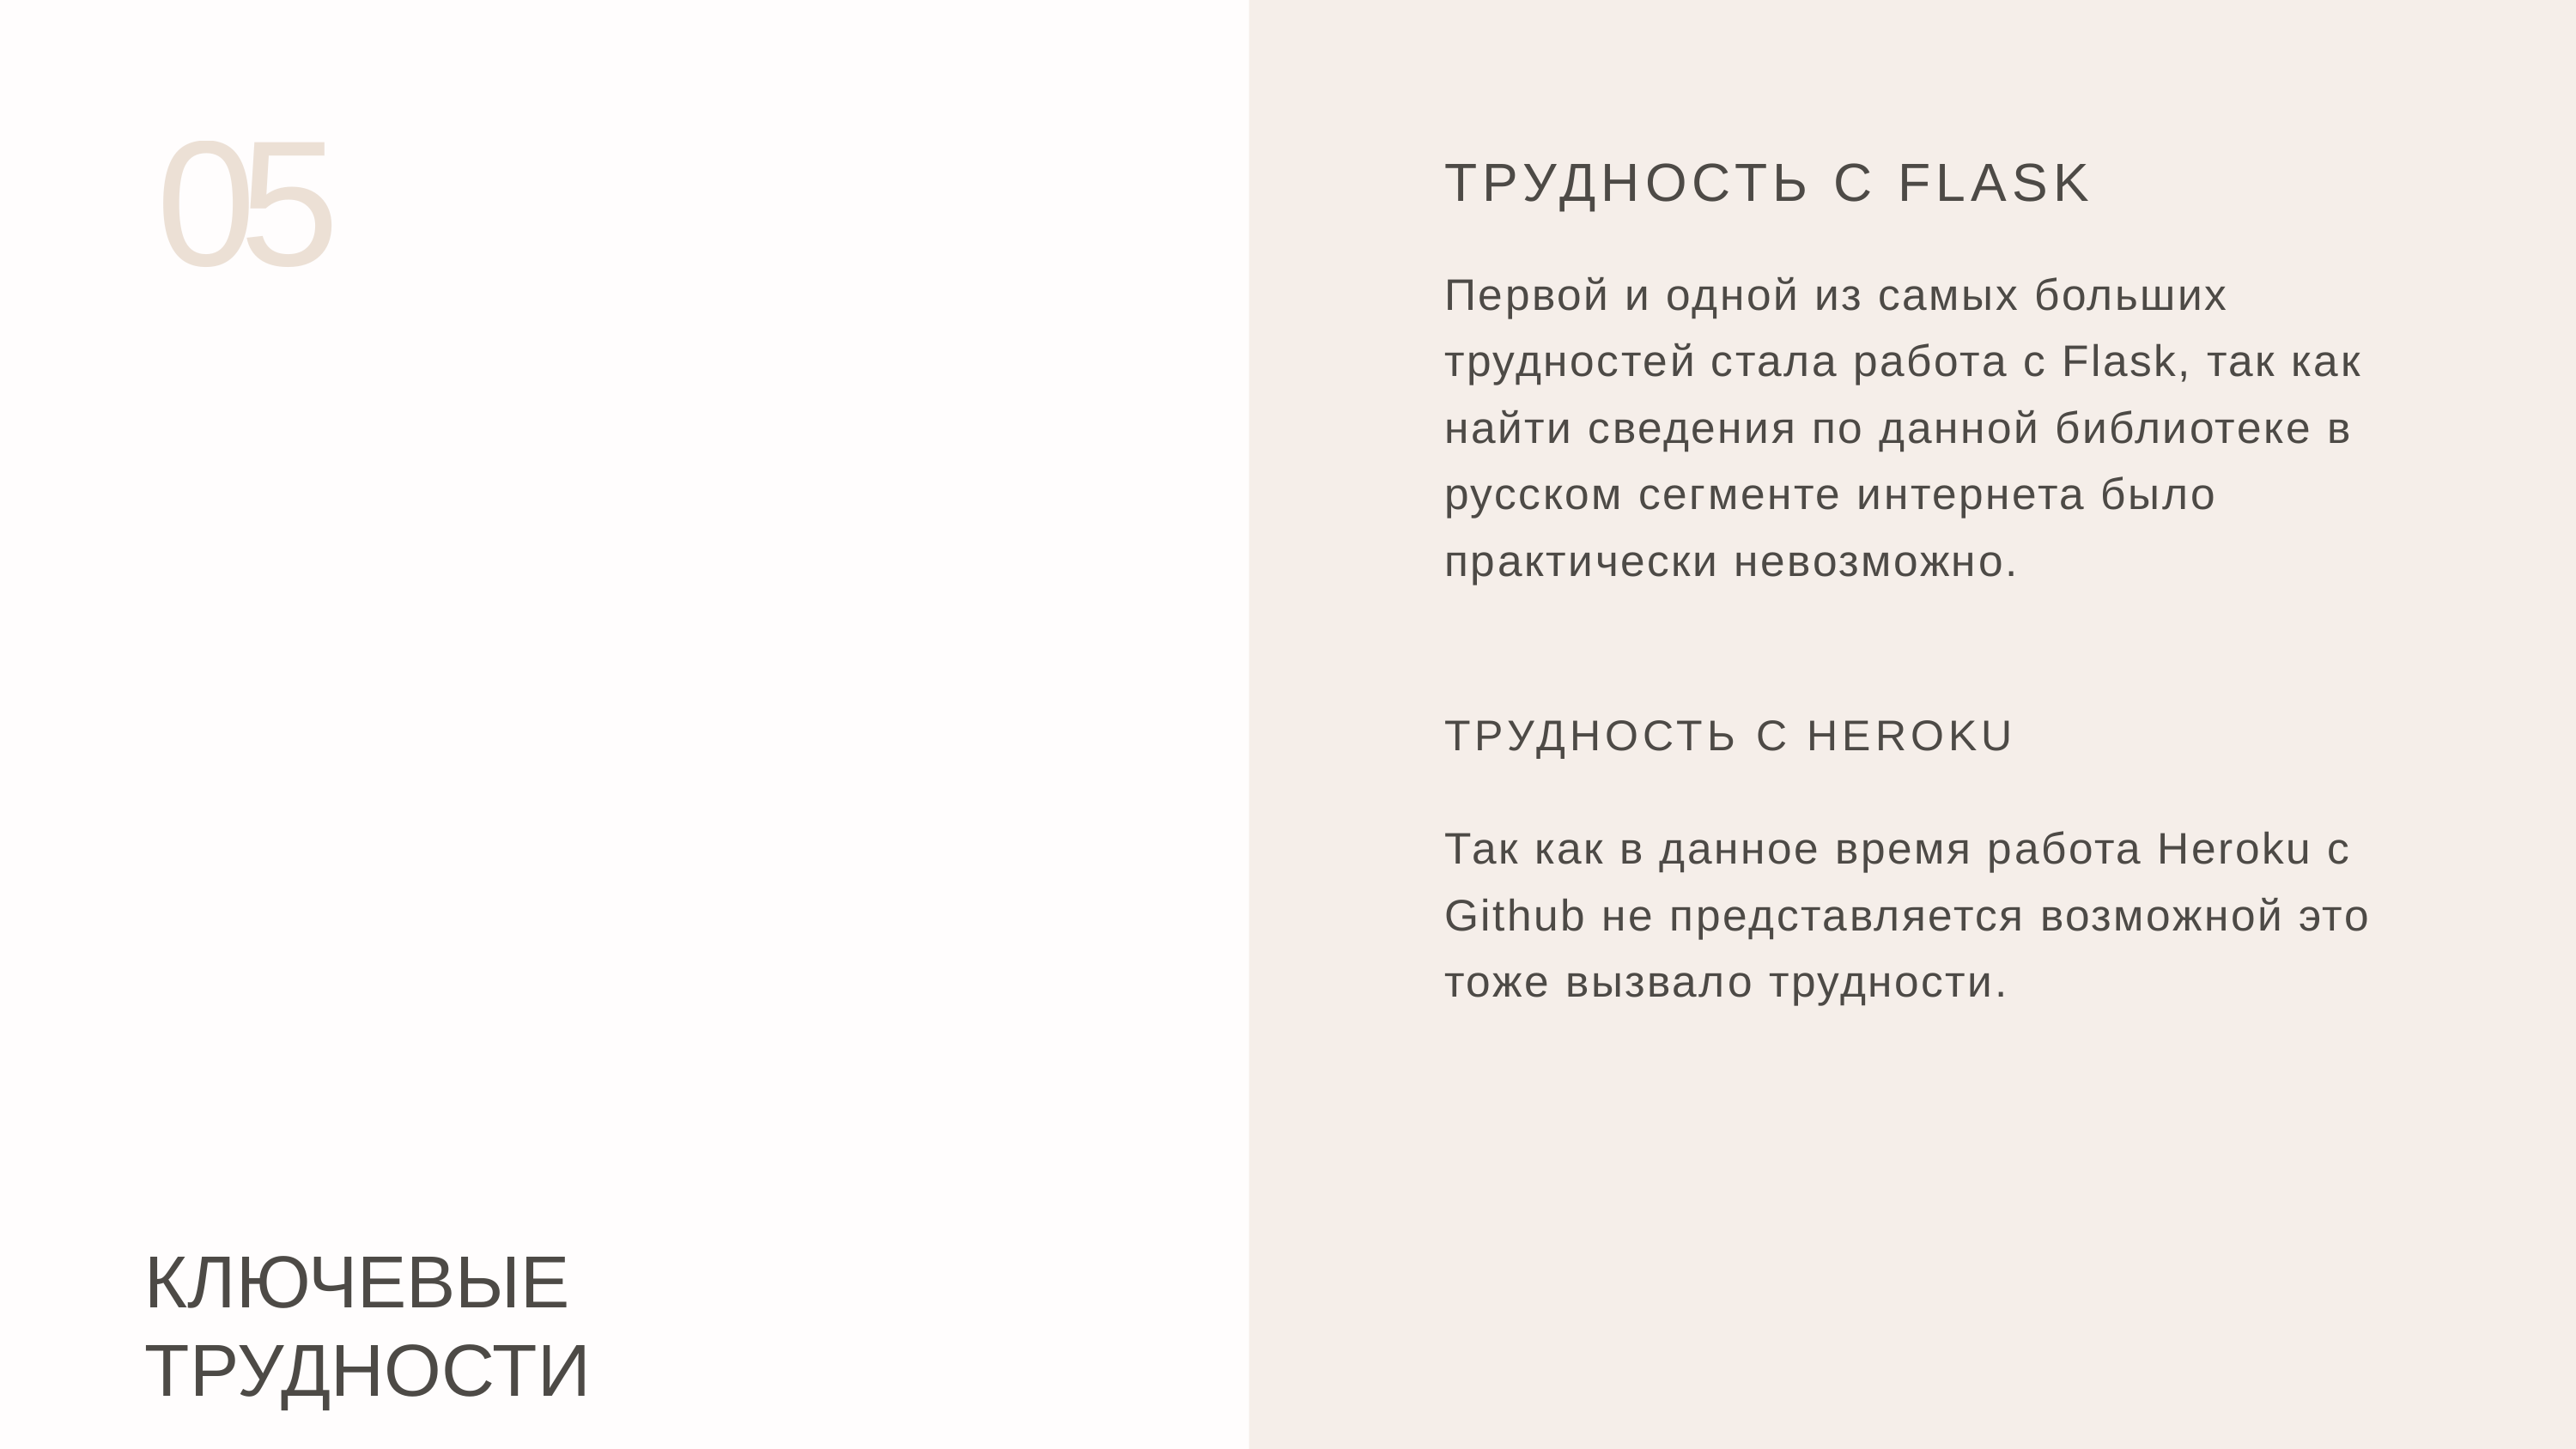

05
ТРУДНОСТЬ С FLASK
Первой и одной из самых больших трудностей стала работа с Flask, так как найти сведения по данной библиотеке в русском сегменте интернета было практически невозможно.
ТРУДНОСТЬ С HEROKU
Так как в данное время работа Heroku c Github не представляется возможной это тоже вызвало трудности.

КЛЮЧЕВЫЕ ТРУДНОСТИ